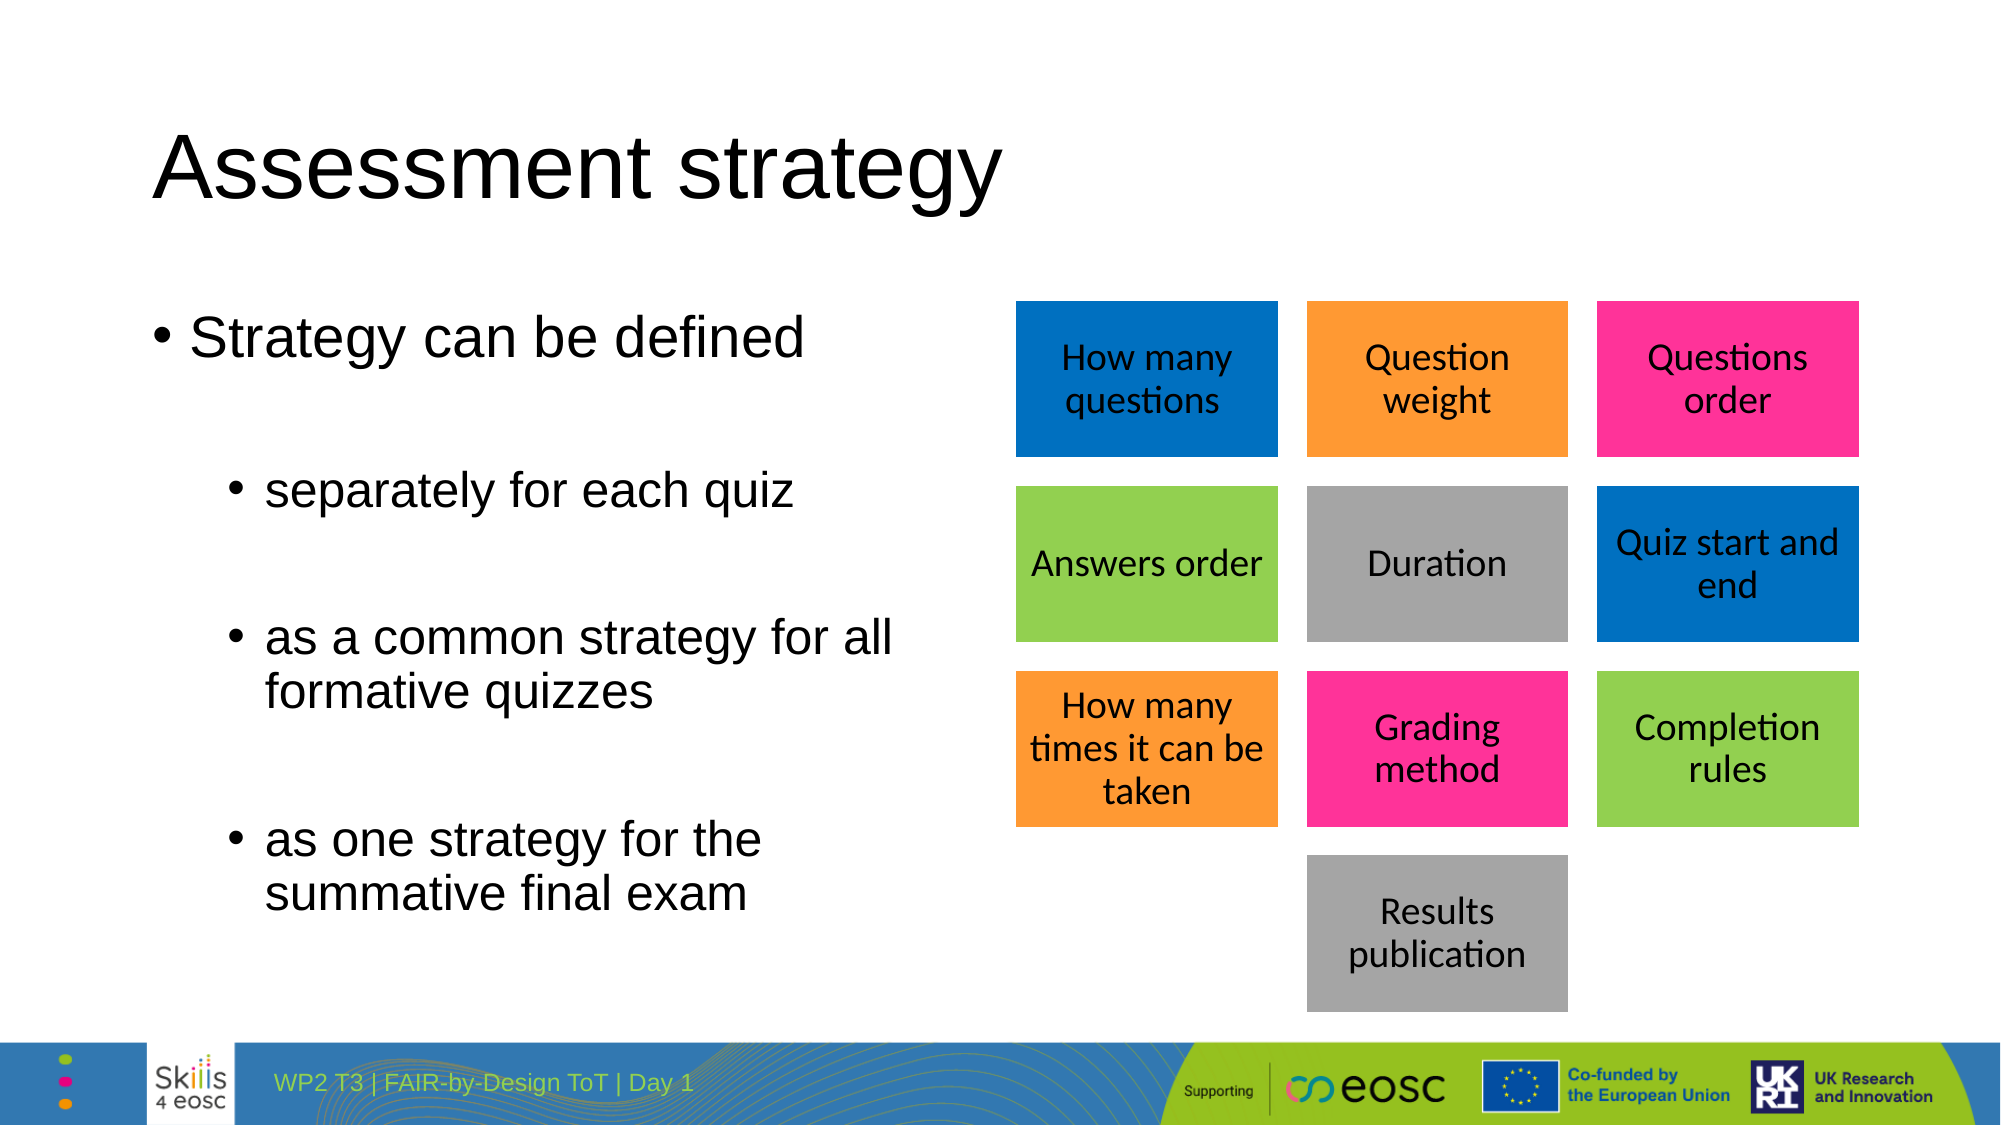

# Assessment strategy
Strategy can be defined

separately for each quiz

as a common strategy for all formative quizzes

as one strategy for the summative final exam
How many questions
Question weight
Questions order
Answers order
Duration
Quiz start and end
How many times it can be taken
Grading method
Completion rules
Results publication
WP2 T3 | FAIR-by-Design ToT | Day 1